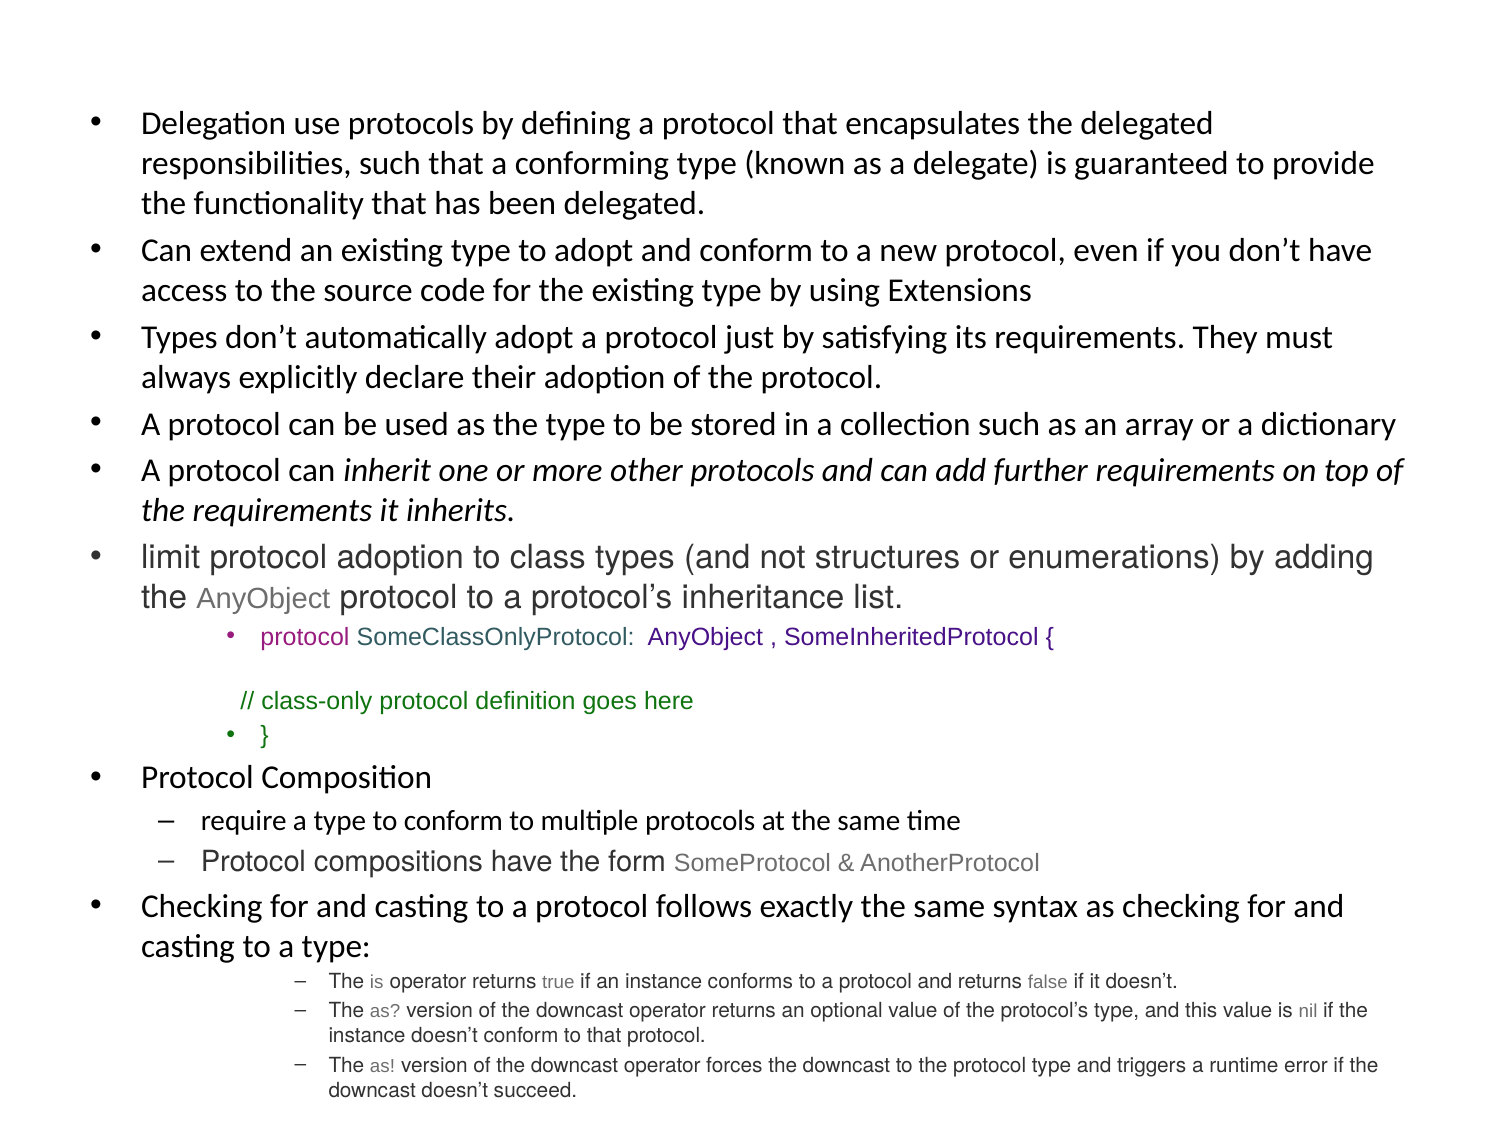

Delegation use protocols by defining a protocol that encapsulates the delegated responsibilities, such that a conforming type (known as a delegate) is guaranteed to provide the functionality that has been delegated.
Can extend an existing type to adopt and conform to a new protocol, even if you don’t have access to the source code for the existing type by using Extensions
Types don’t automatically adopt a protocol just by satisfying its requirements. They must always explicitly declare their adoption of the protocol.
A protocol can be used as the type to be stored in a collection such as an array or a dictionary
A protocol can inherit one or more other protocols and can add further requirements on top of the requirements it inherits.
limit protocol adoption to class types (and not structures or enumerations) by adding the AnyObject protocol to a protocol’s inheritance list.
protocol SomeClassOnlyProtocol:  AnyObject , SomeInheritedProtocol {

  // class-only protocol definition goes here
}
Protocol Composition
require a type to conform to multiple protocols at the same time
Protocol compositions have the form SomeProtocol & AnotherProtocol
Checking for and casting to a protocol follows exactly the same syntax as checking for and casting to a type:
The is operator returns true if an instance conforms to a protocol and returns false if it doesn’t.
The as? version of the downcast operator returns an optional value of the protocol’s type, and this value is nil if the instance doesn’t conform to that protocol.
The as! version of the downcast operator forces the downcast to the protocol type and triggers a runtime error if the downcast doesn’t succeed.